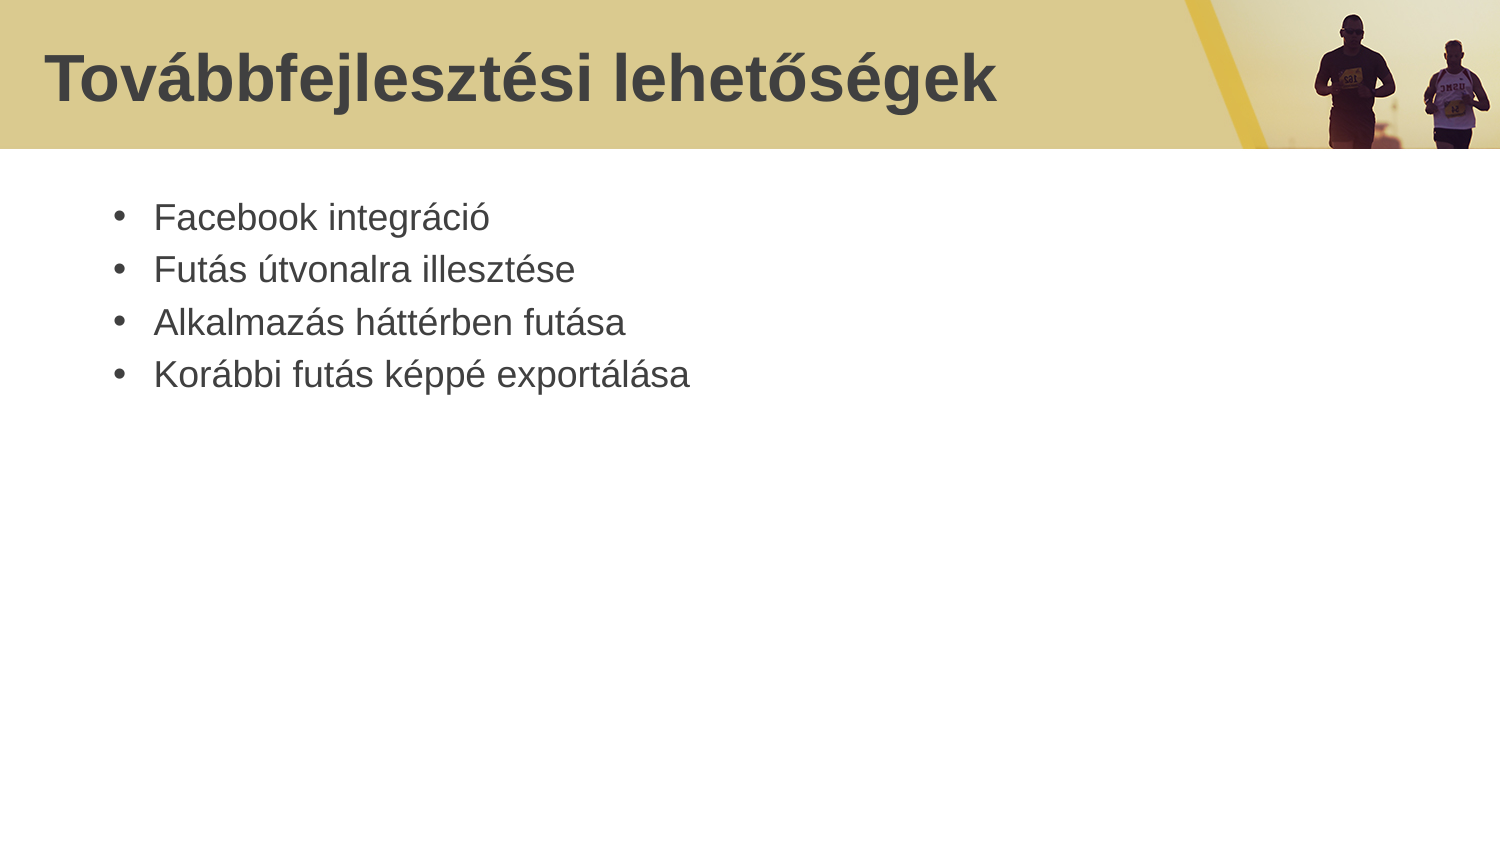

# Továbbfejlesztési lehetőségek
Facebook integráció
Futás útvonalra illesztése
Alkalmazás háttérben futása
Korábbi futás képpé exportálása